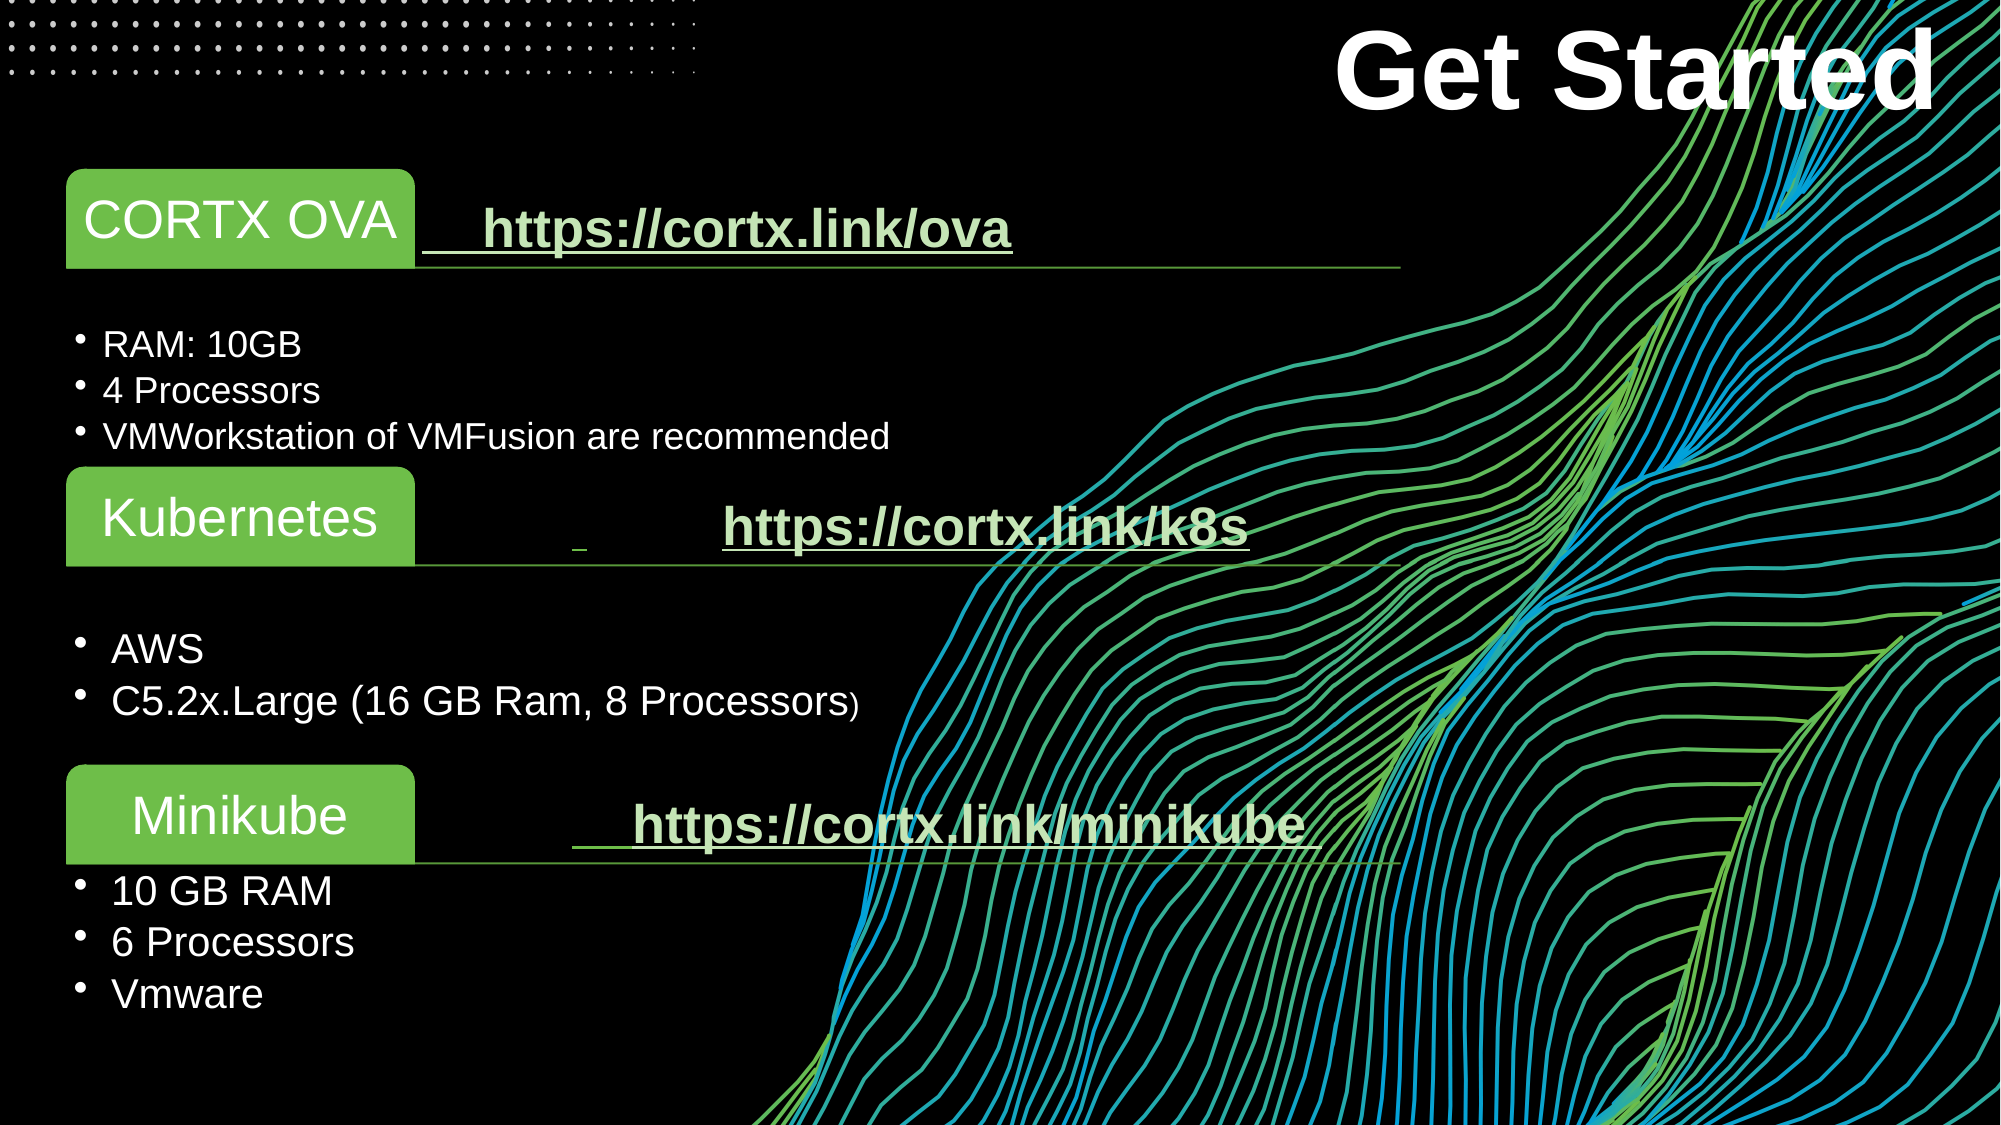

# Get Started
   		 https://cortx.link/ova
CORTX OVA

RAM: 10GB
4 Processors
VMWorkstation of VMFusion are recommended
	 	https://cortx.link/k8s
Kubernetes

AWS
C5.2x.Large (16 GB Ram, 8 Processors)

	    https://cortx.link/minikube
Minikube
10 GB RAM
6 Processors
Vmware